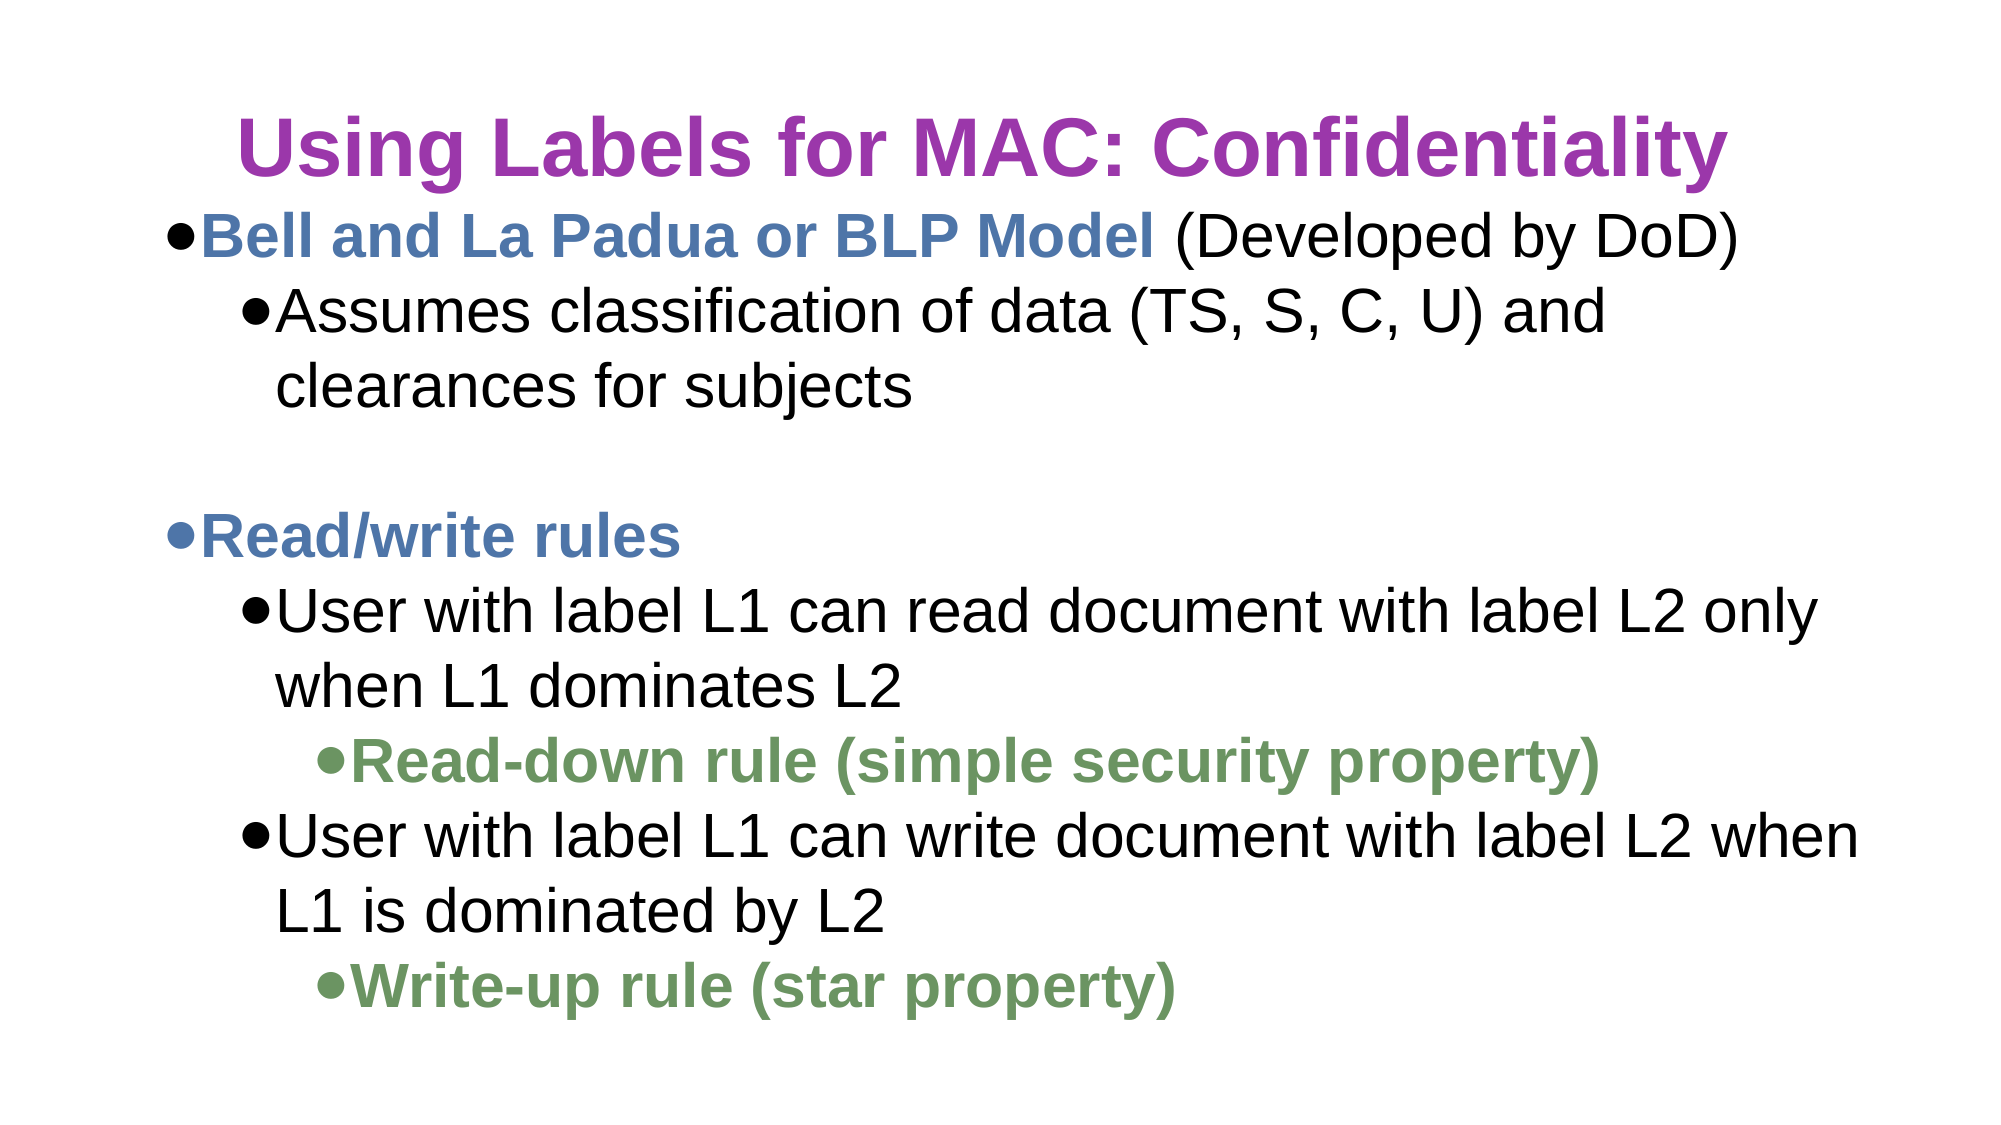

# Using Labels for MAC: Confidentiality
Bell and La Padua or BLP Model (Developed by DoD)
Assumes classification of data (TS, S, C, U) and clearances for subjects

Read/write rules
User with label L1 can read document with label L2 only when L1 dominates L2
Read-down rule (simple security property)
User with label L1 can write document with label L2 when L1 is dominated by L2
Write-up rule (star property)